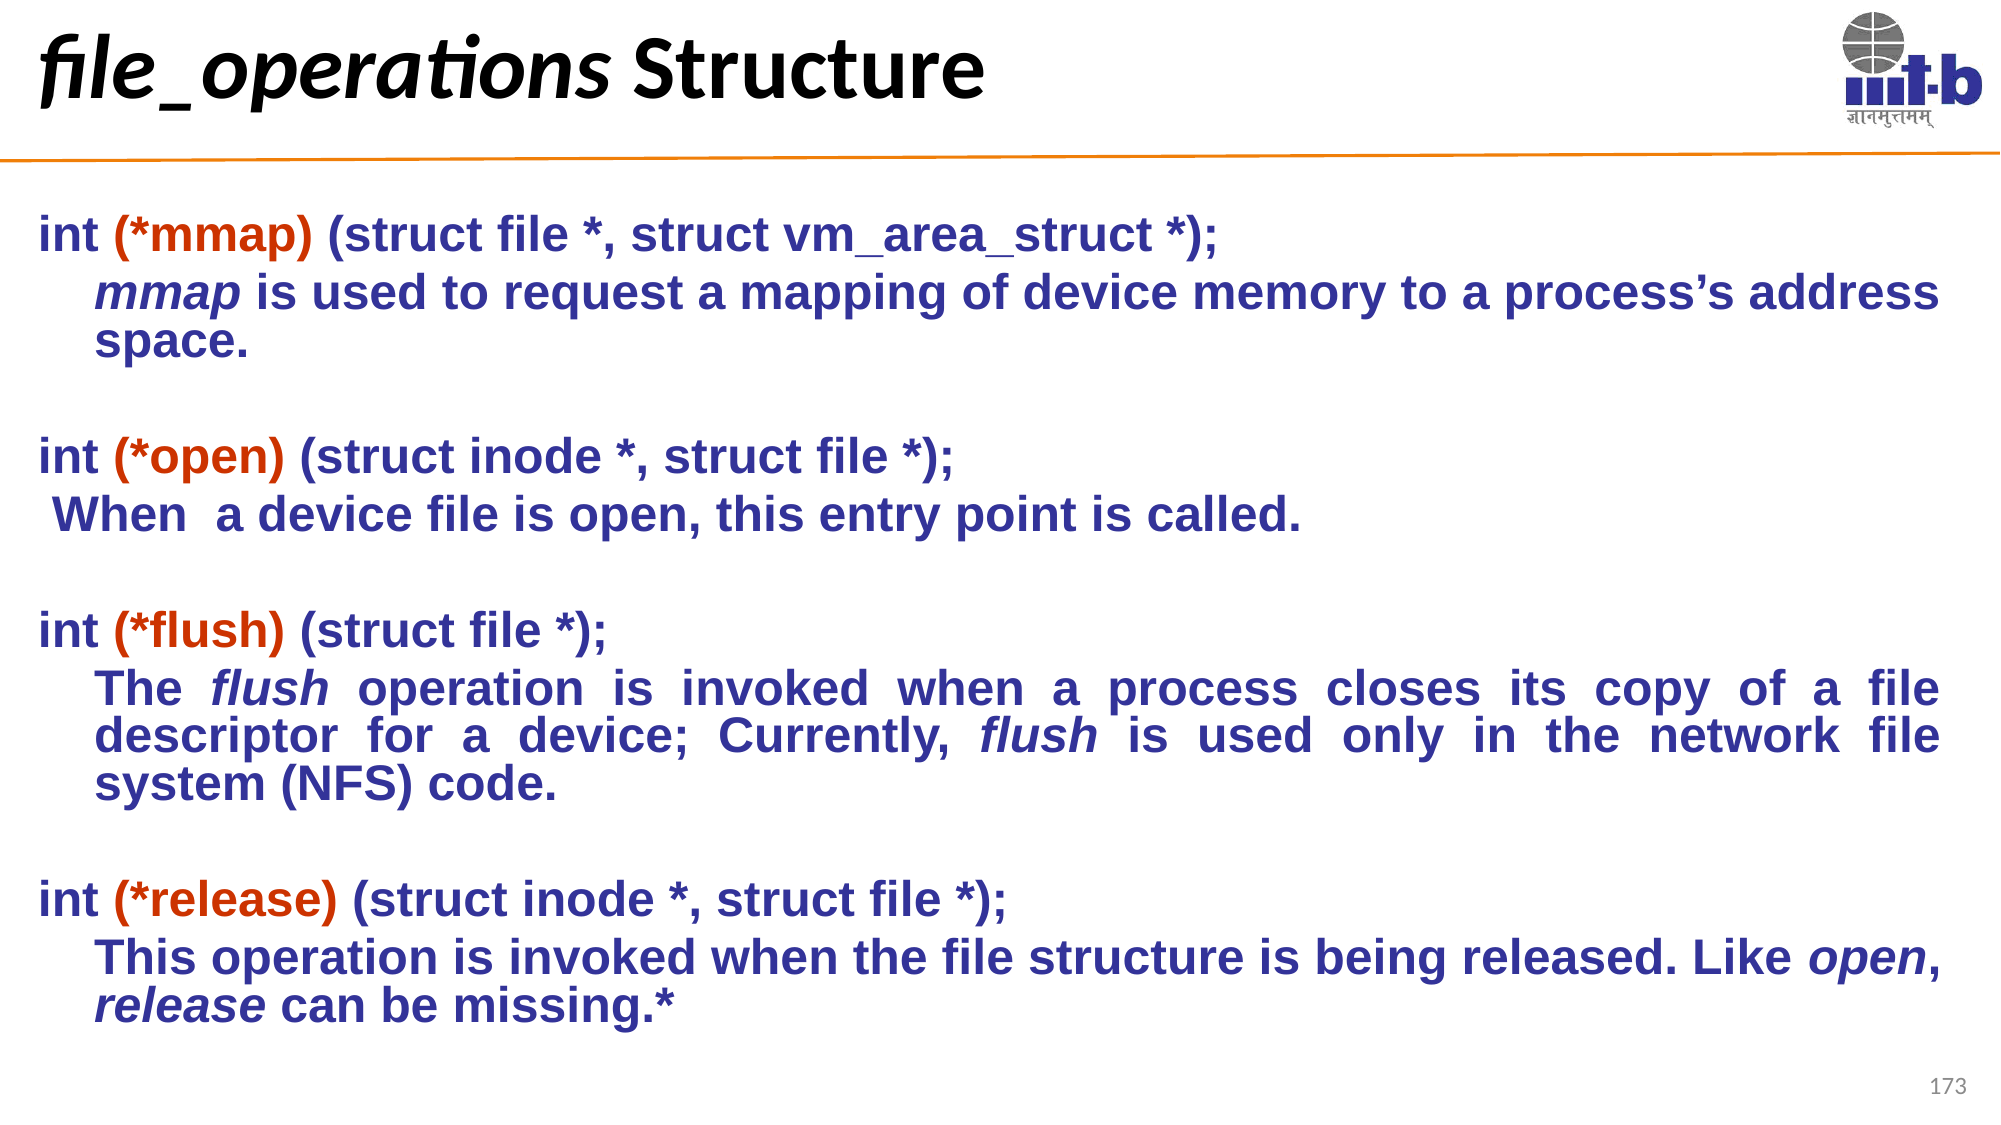

# file_operations Structure
int (*mmap) (struct file *, struct vm_area_struct *);
	mmap is used to request a mapping of device memory to a process’s address space.

int (*open) (struct inode *, struct file *);
 When  a device file is open, this entry point is called.

int (*flush) (struct file *);
	The flush operation is invoked when a process closes its copy of a file descriptor for a device; Currently, flush is used only in the network file system (NFS) code.

int (*release) (struct inode *, struct file *);
	This operation is invoked when the file structure is being released. Like open, release can be missing.*
173